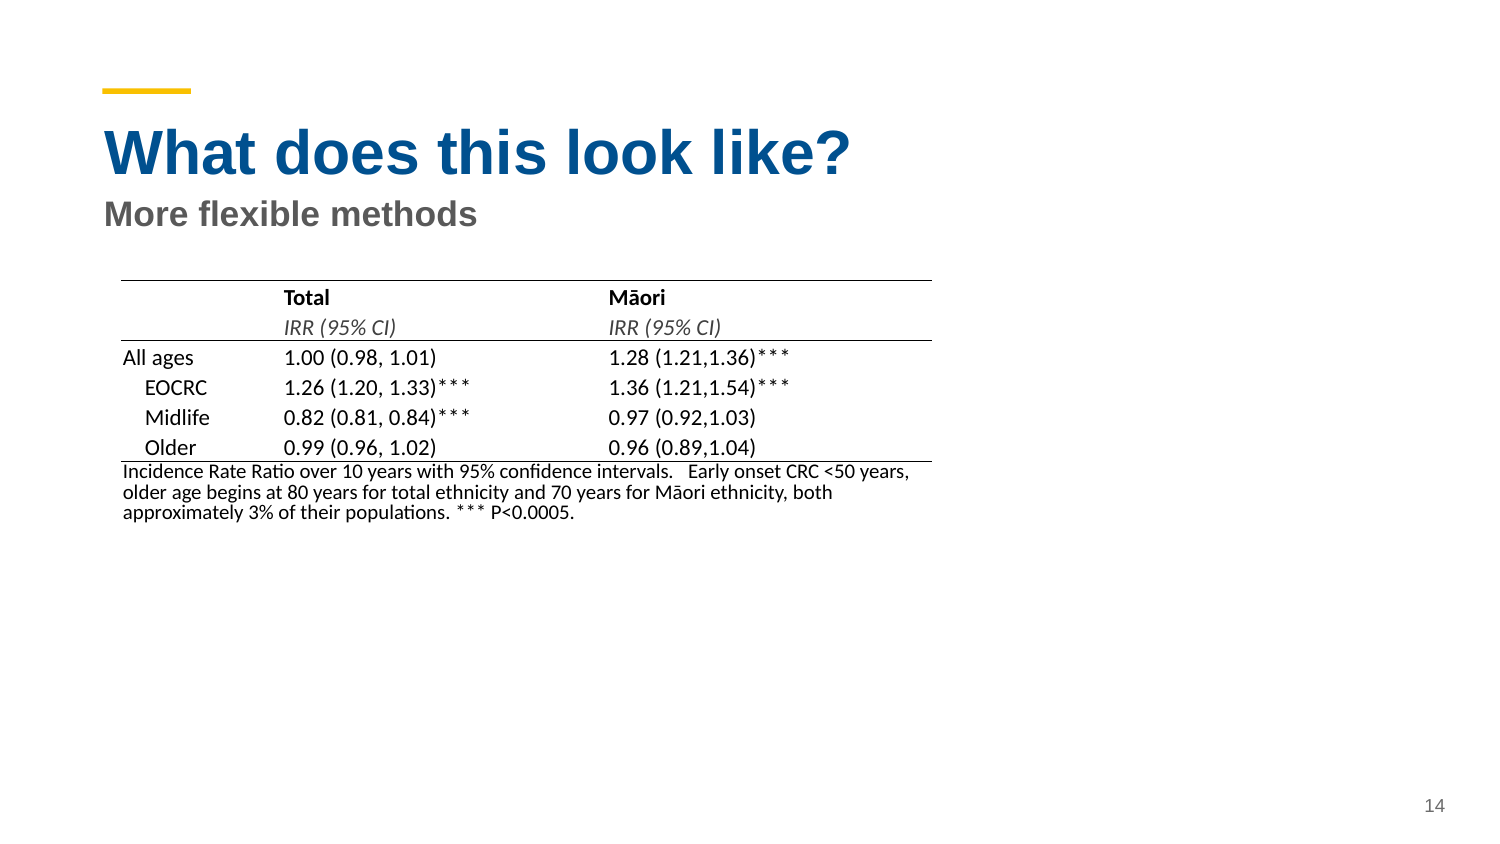

# What does this look like?
More flexible methods

|  | Total | Māori |
| --- | --- | --- |
|  | IRR (95% CI) | IRR (95% CI) |
| All ages | 1.00 (0.98, 1.01) | 1.28 (1.21,1.36)\*\*\* |
| EOCRC | 1.26 (1.20, 1.33)\*\*\* | 1.36 (1.21,1.54)\*\*\* |
| Midlife | 0.82 (0.81, 0.84)\*\*\* | 0.97 (0.92,1.03) |
| Older | 0.99 (0.96, 1.02) | 0.96 (0.89,1.04) |
| Incidence Rate Ratio over 10 years with 95% confidence intervals. Early onset CRC <50 years, older age begins at 80 years for total ethnicity and 70 years for Māori ethnicity, both approximately 3% of their populations. \*\*\* P<0.0005. |  |  |
14